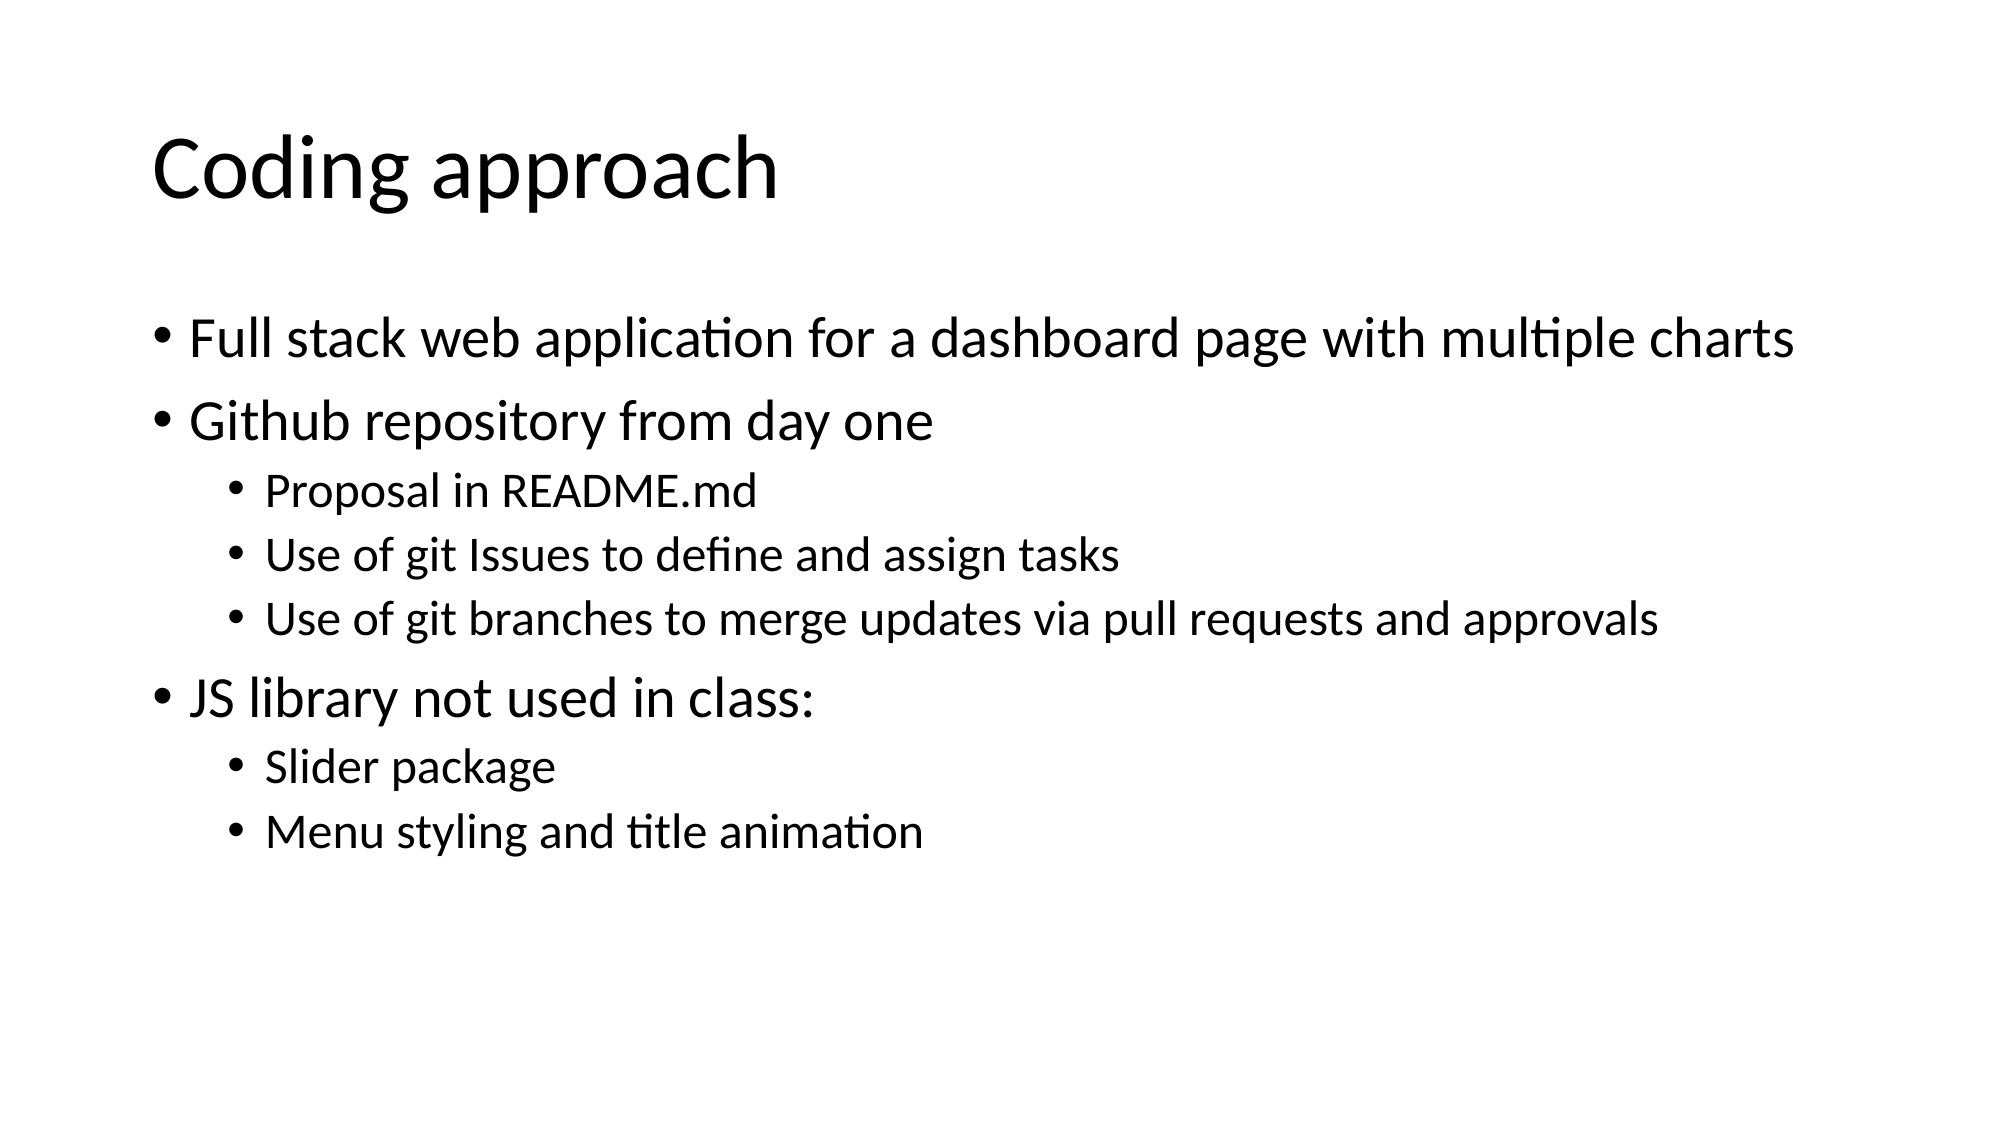

# Coding approach
Full stack web application for a dashboard page with multiple charts
Github repository from day one
Proposal in README.md
Use of git Issues to define and assign tasks
Use of git branches to merge updates via pull requests and approvals
JS library not used in class:
Slider package
Menu styling and title animation